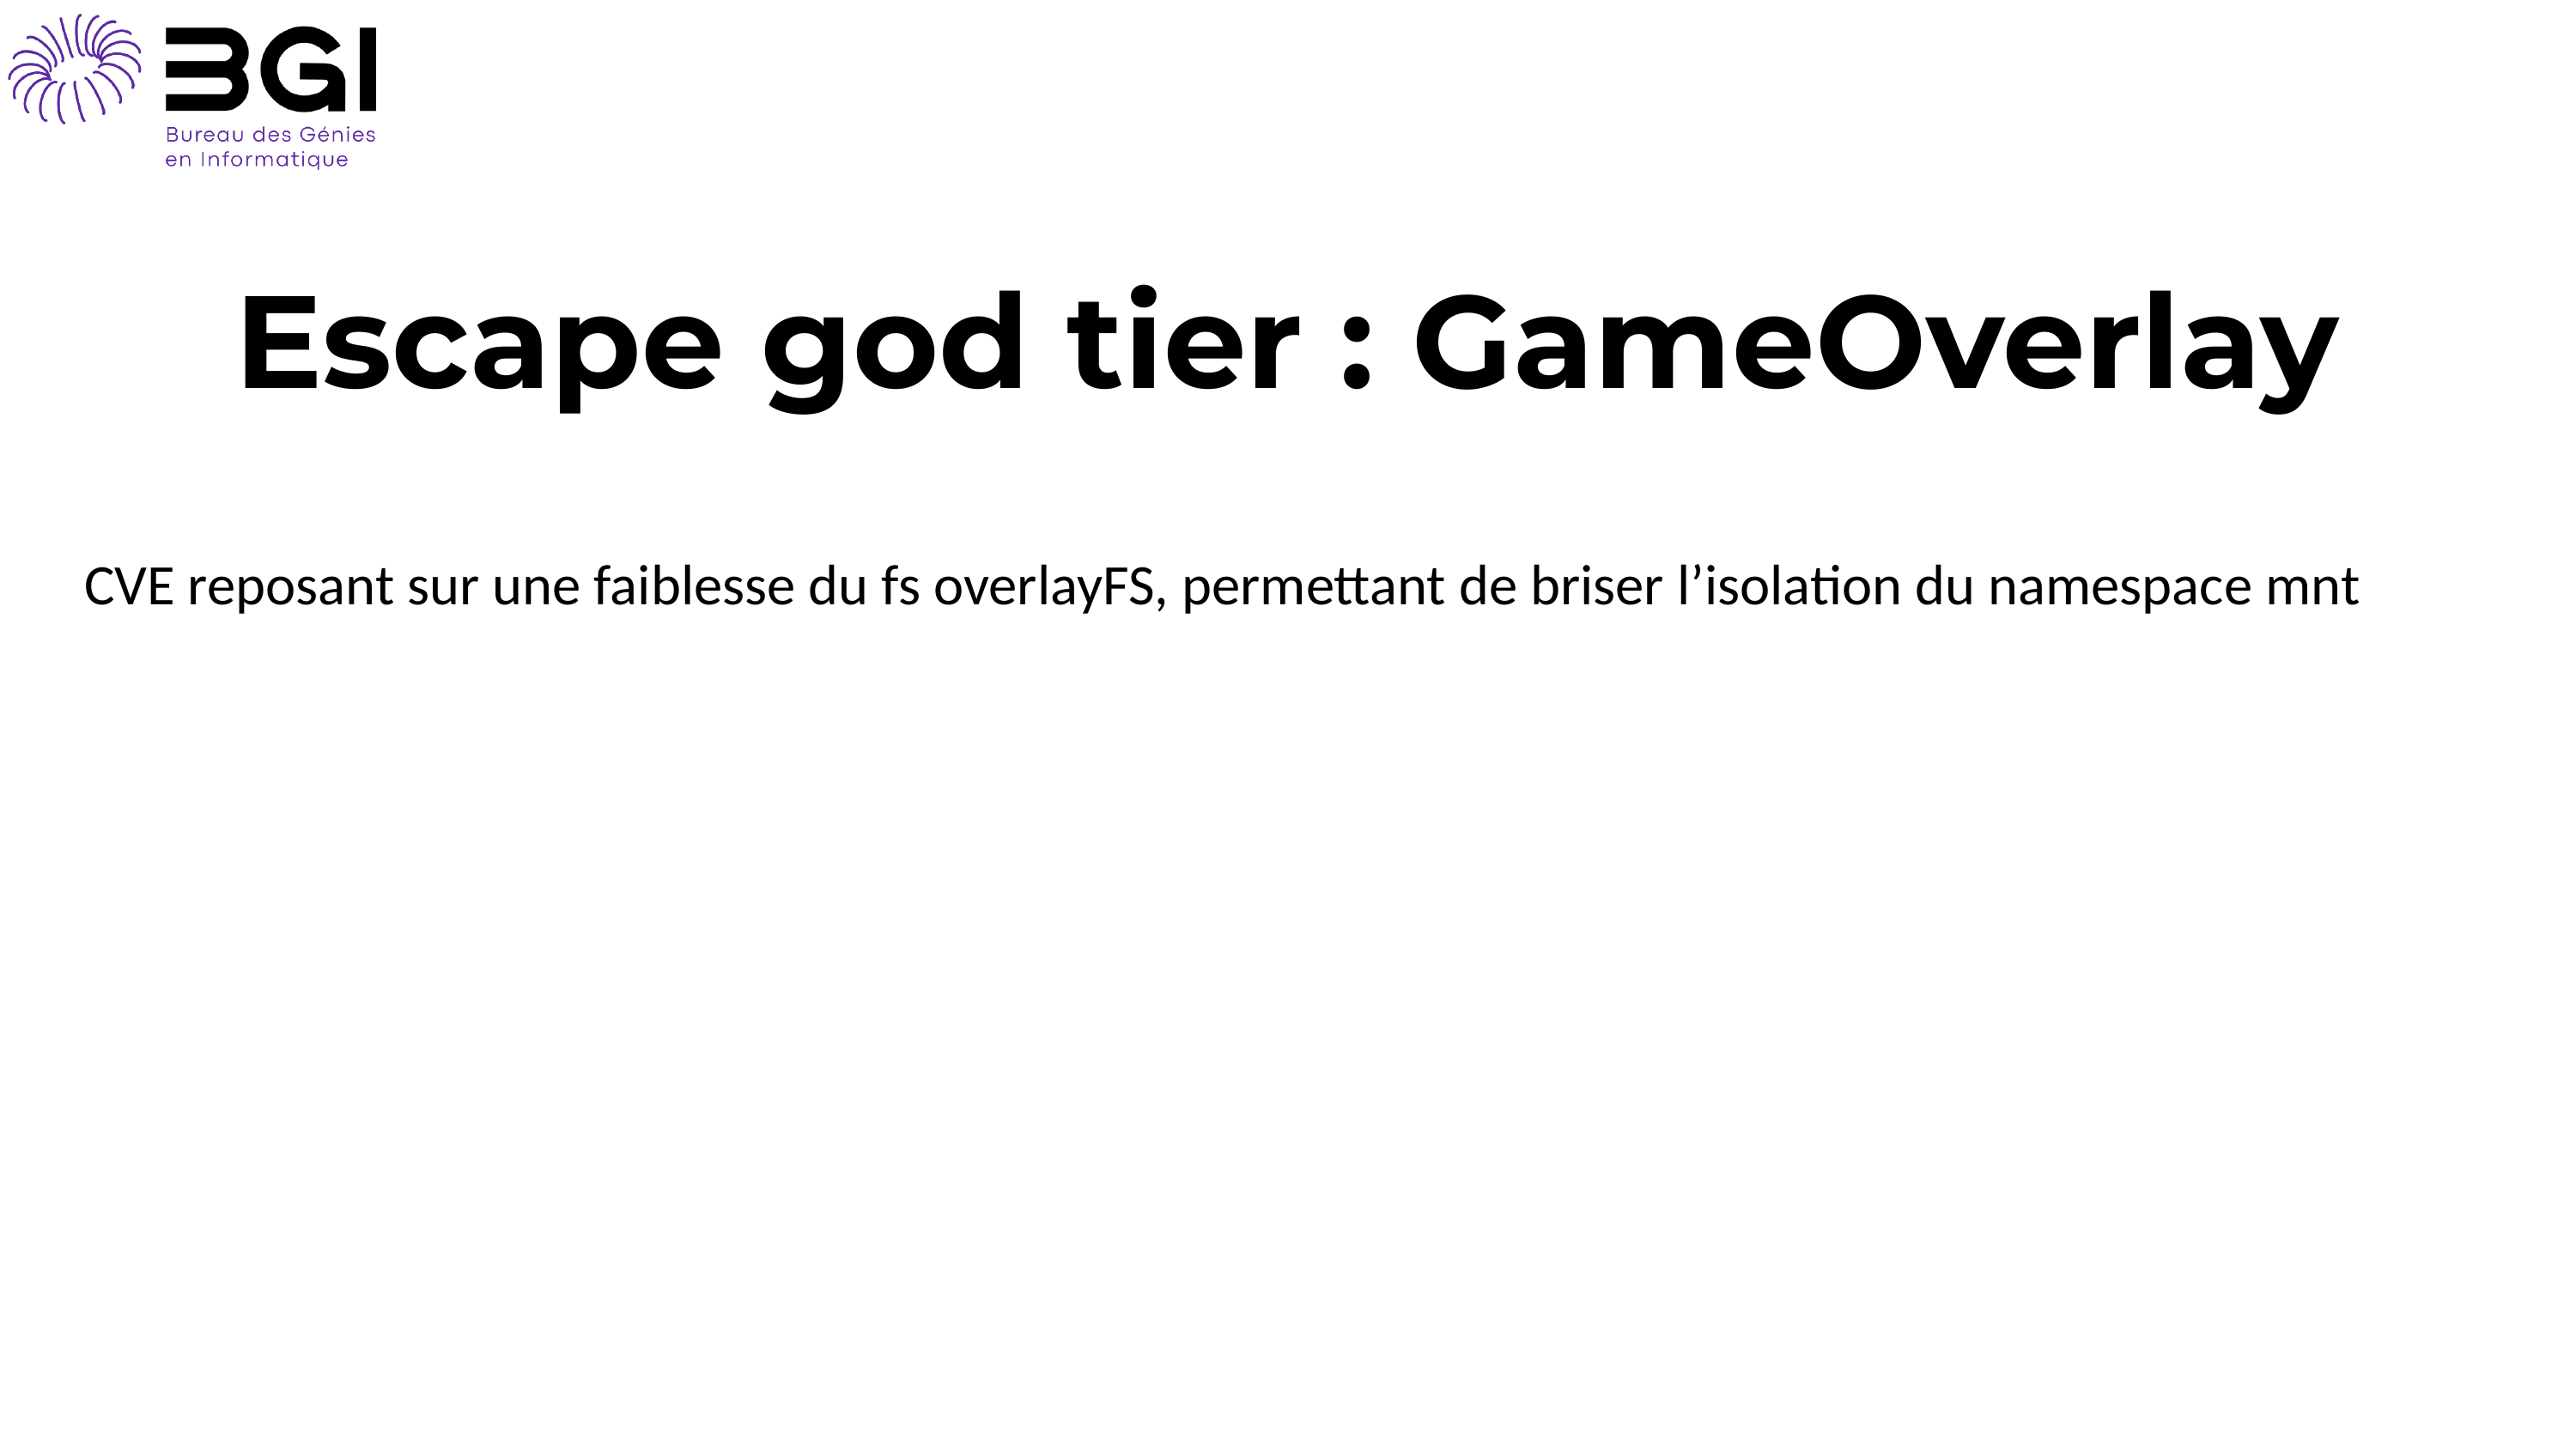

Escape god tier : GameOverlay
CVE reposant sur une faiblesse du fs overlayFS, permettant de briser l’isolation du namespace mnt